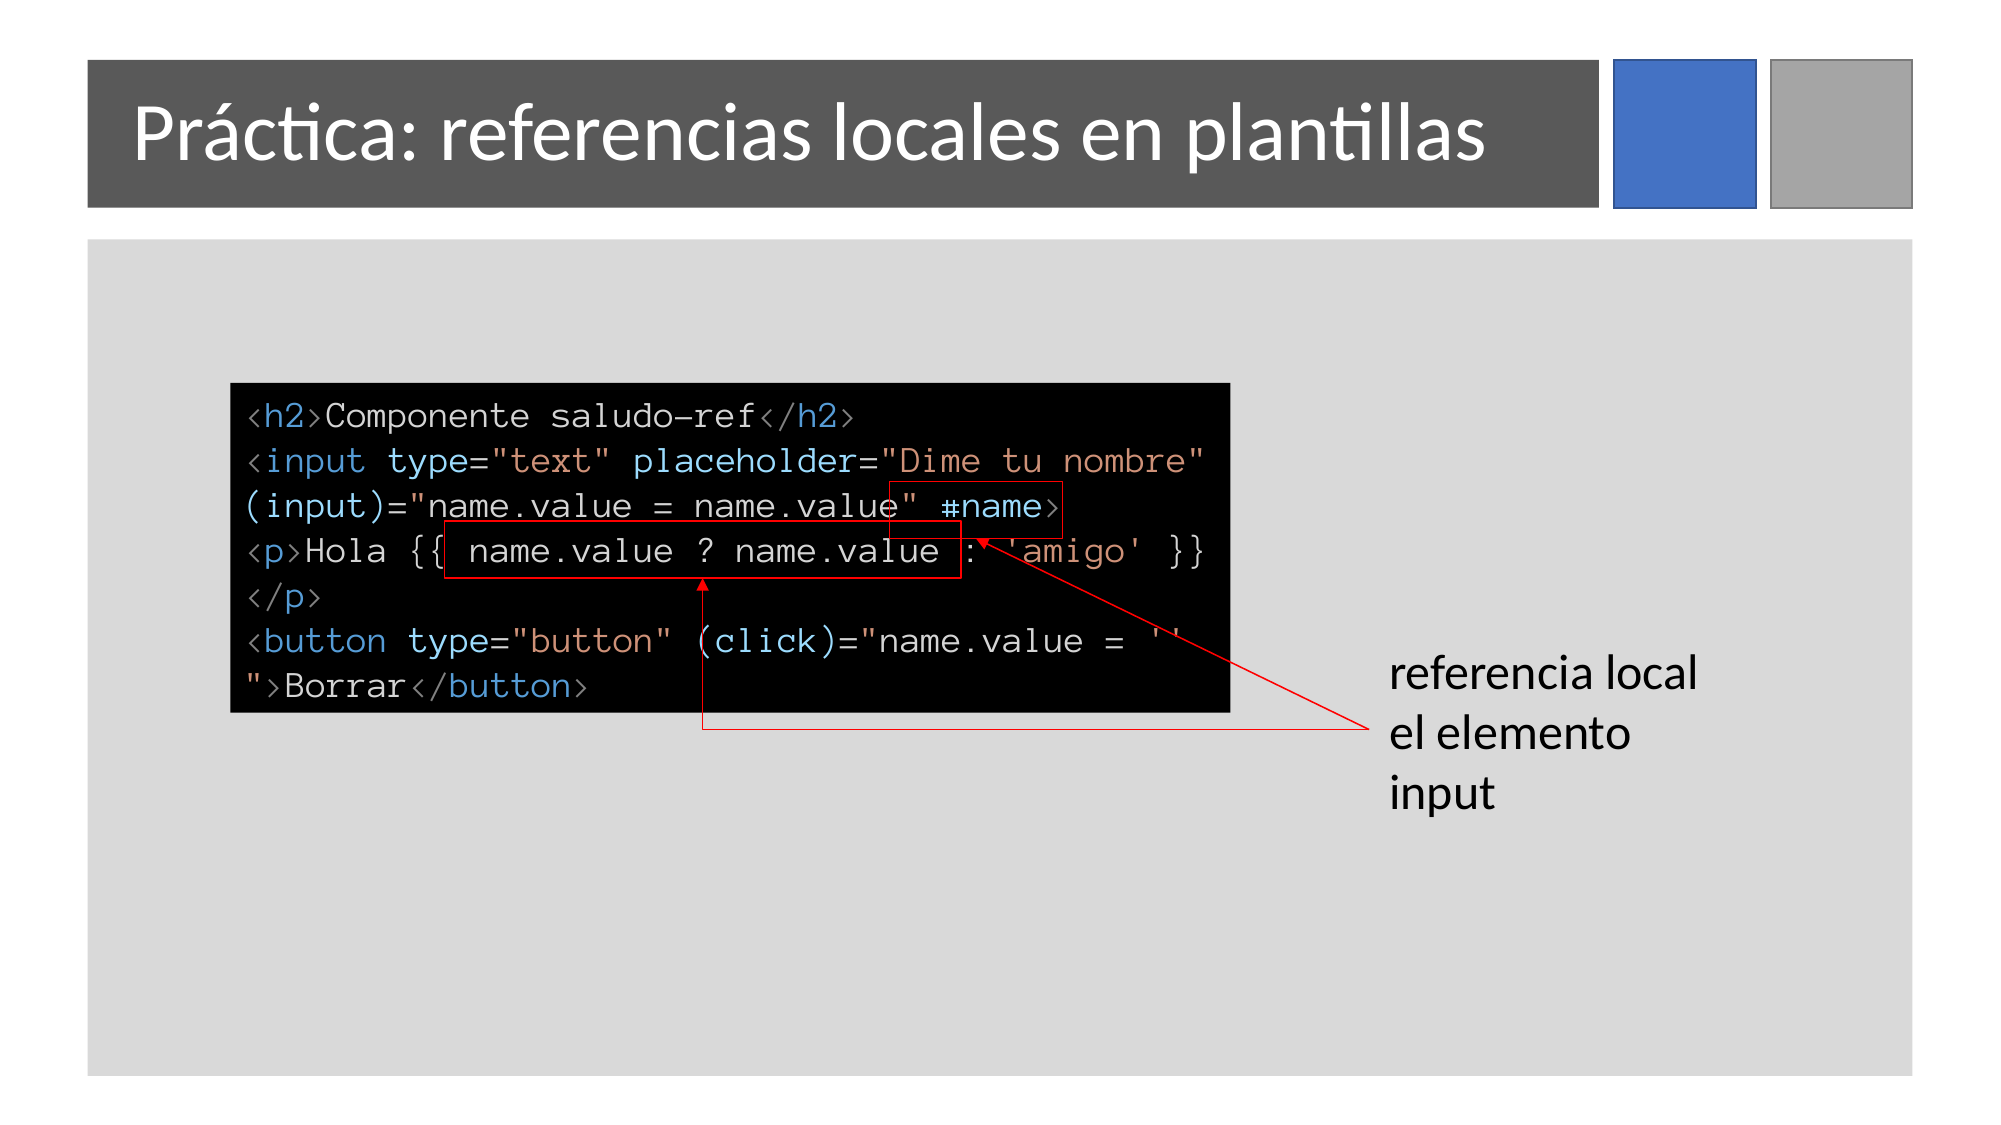

# Práctica: referencias locales en plantillas
<h2>Componente saludo-ref</h2>
<input type="text" placeholder="Dime tu nombre"
(input)="name.value = name.value" #name>
<p>Hola {{ name.value ? name.value : 'amigo' }}</p>
<button type="button" (click)="name.value = '' ">Borrar</button>

referencia local el elemento input